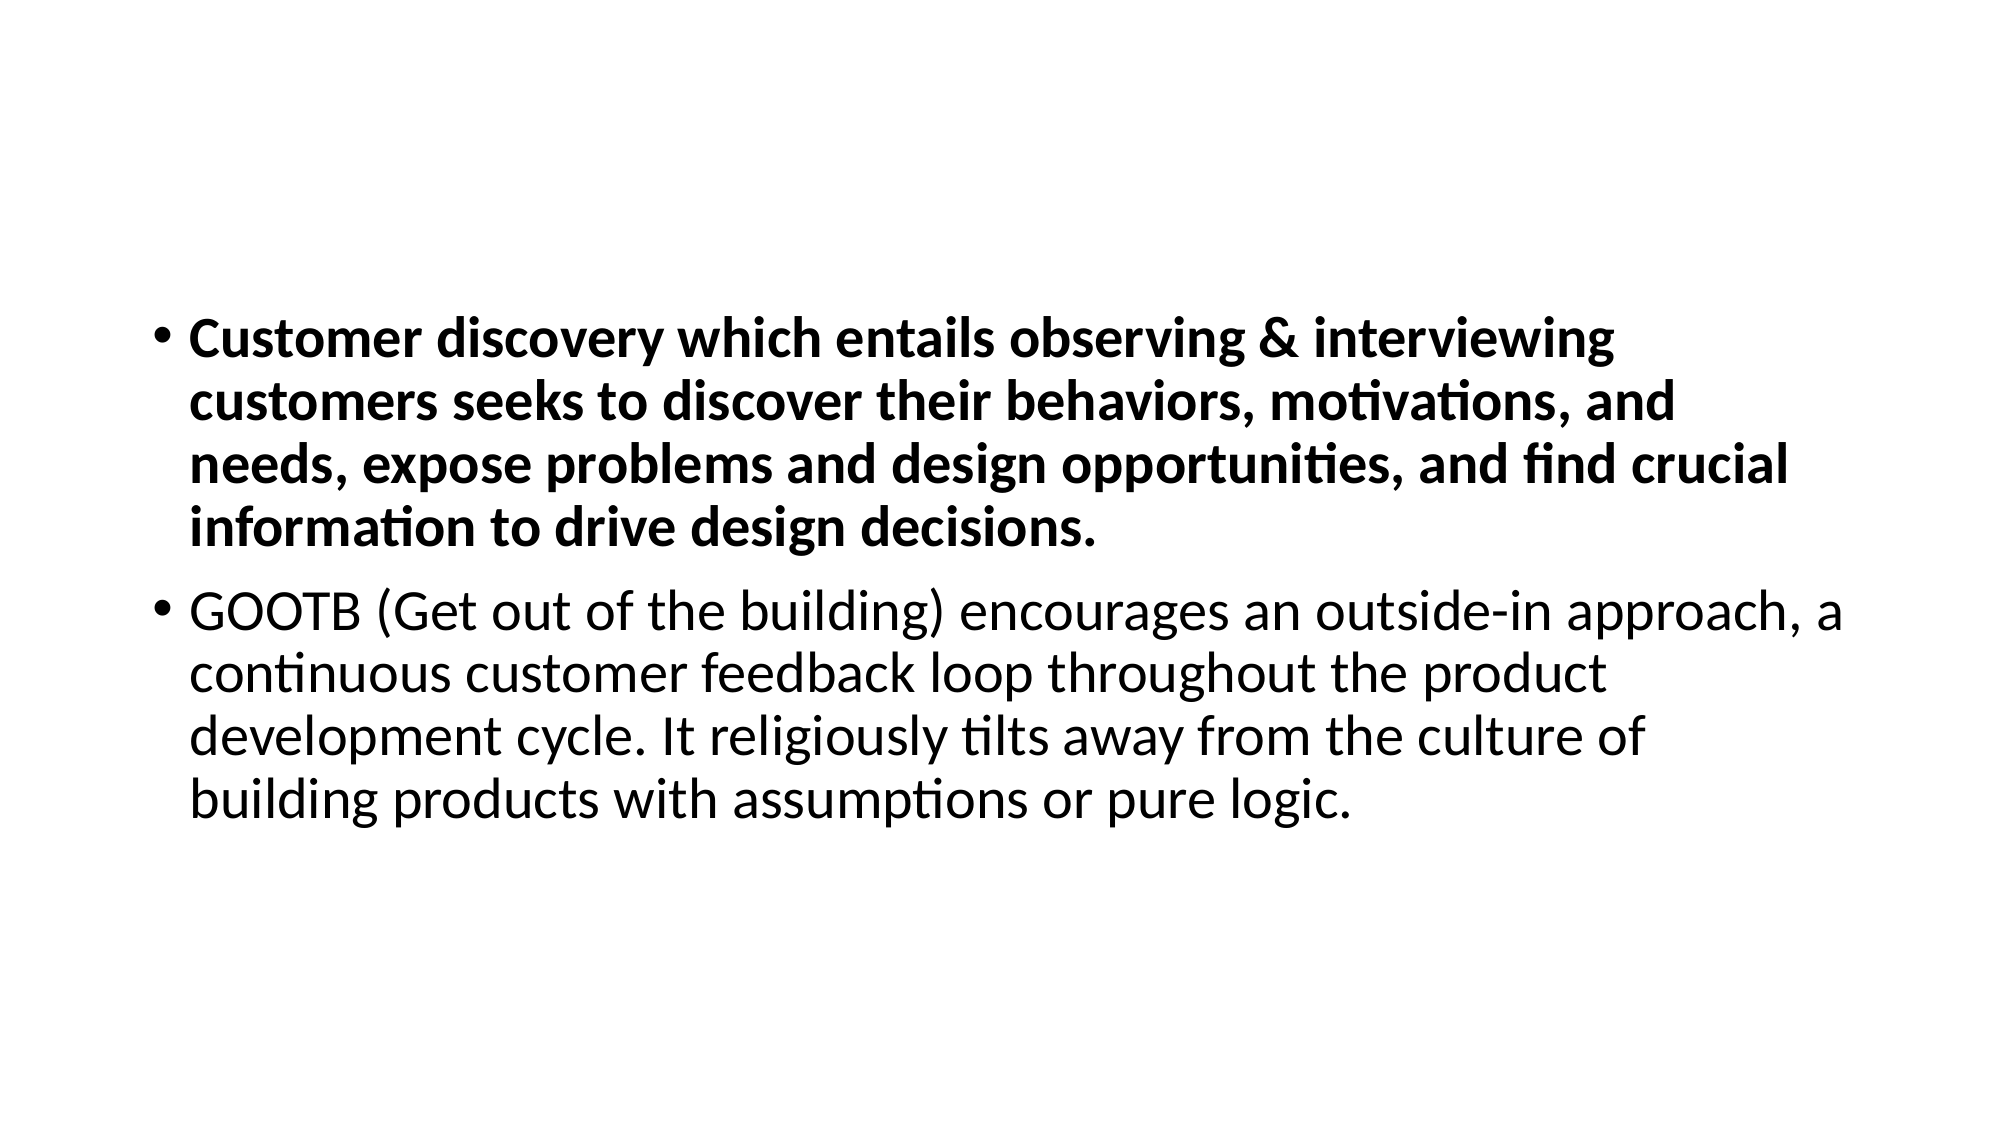

#
Customer discovery which entails observing & interviewing customers seeks to discover their behaviors, motivations, and needs, expose problems and design opportunities, and find crucial information to drive design decisions.
GOOTB (Get out of the building) encourages an outside-in approach, a continuous customer feedback loop throughout the product development cycle. It religiously tilts away from the culture of building products with assumptions or pure logic.